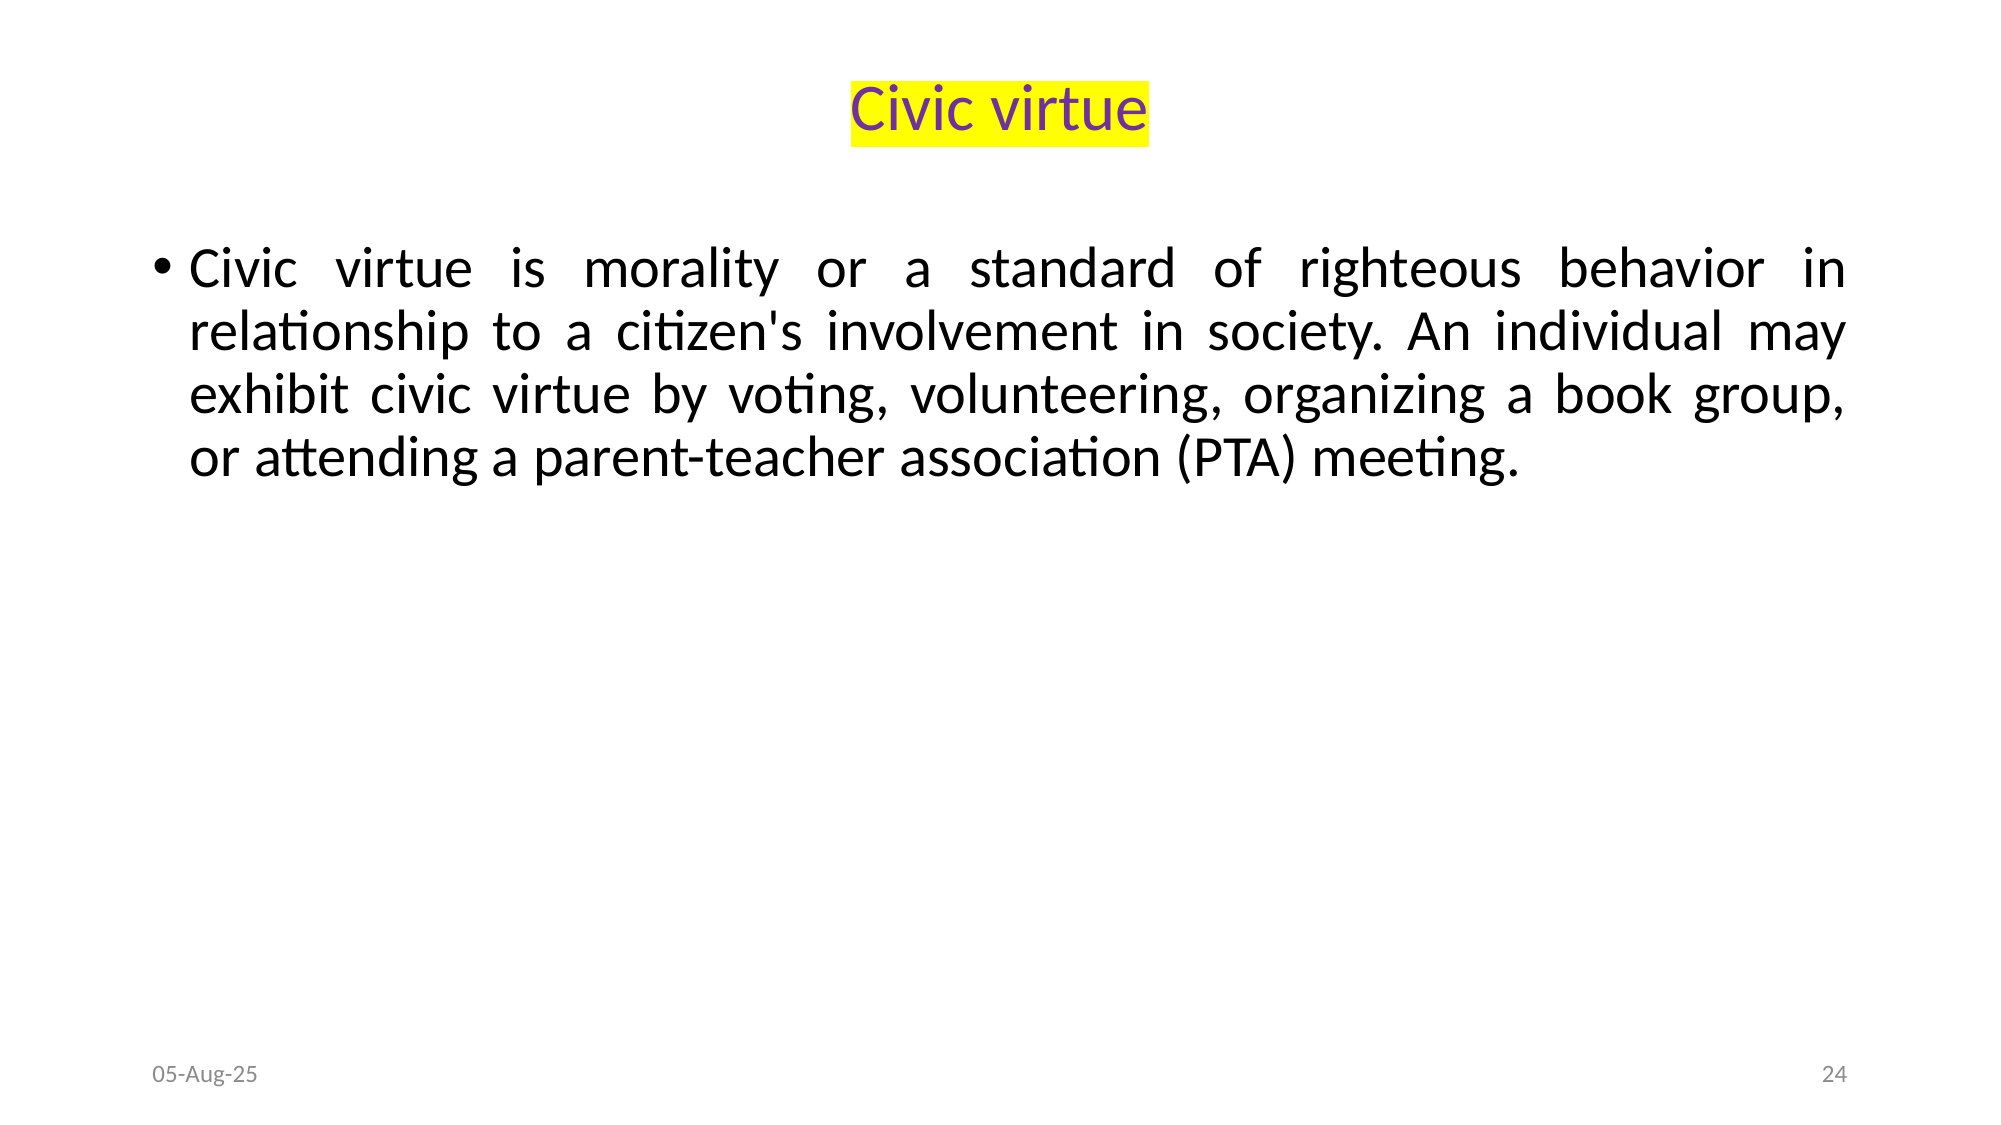

# Civic virtue
Civic virtue is morality or a standard of righteous behavior in relationship to a citizen's involvement in society. An individual may exhibit civic virtue by voting, volunteering, organizing a book group, or attending a parent-teacher association (PTA) meeting.
05-Aug-25
24